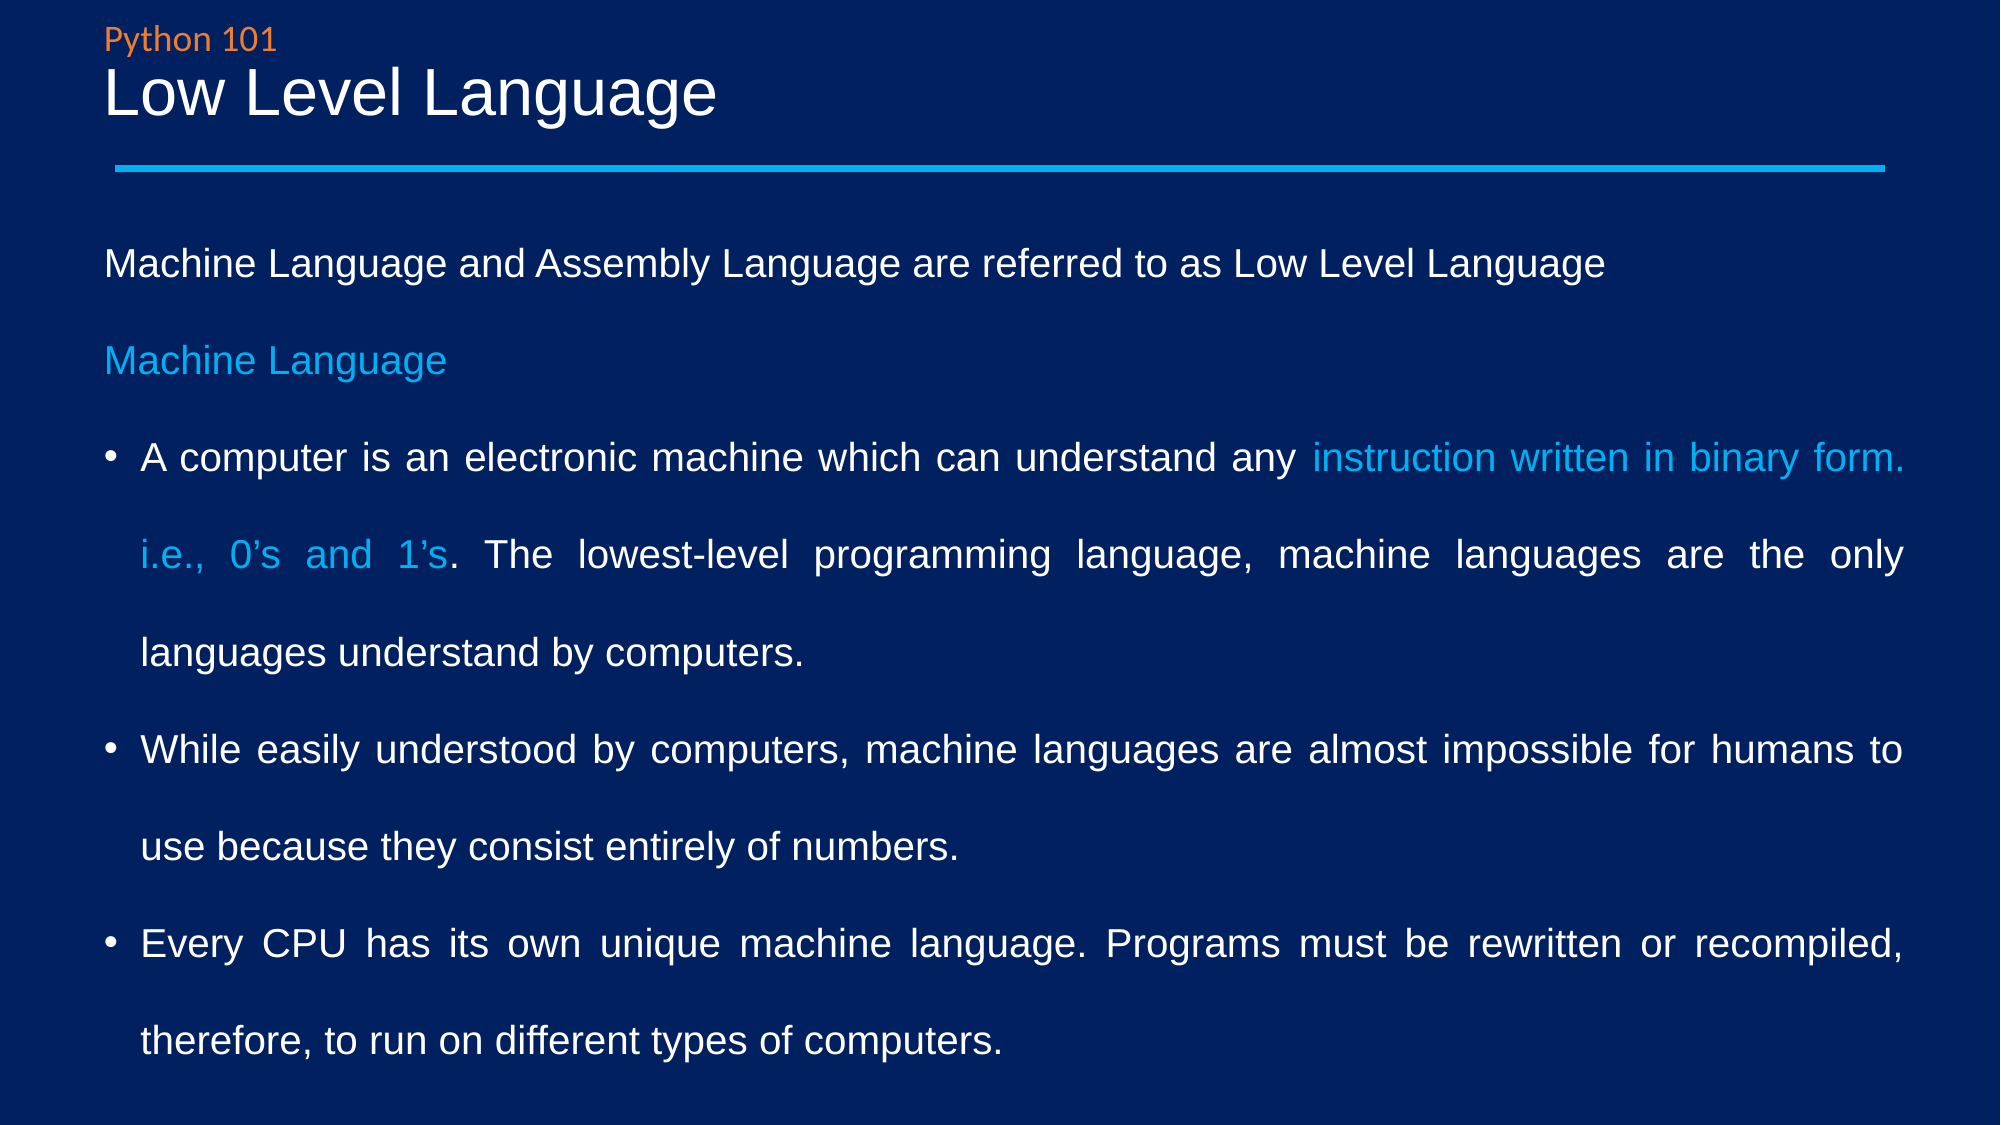

Python 101
# Low Level Language

Machine Language and Assembly Language are referred to as Low Level Language
Machine Language
A computer is an electronic machine which can understand any instruction written in binary form. i.e., 0’s and 1’s. The lowest-level programming language, machine languages are the only languages understand by computers.
While easily understood by computers, machine languages are almost impossible for humans to use because they consist entirely of numbers.
Every CPU has its own unique machine language. Programs must be rewritten or recompiled, therefore, to run on different types of computers.